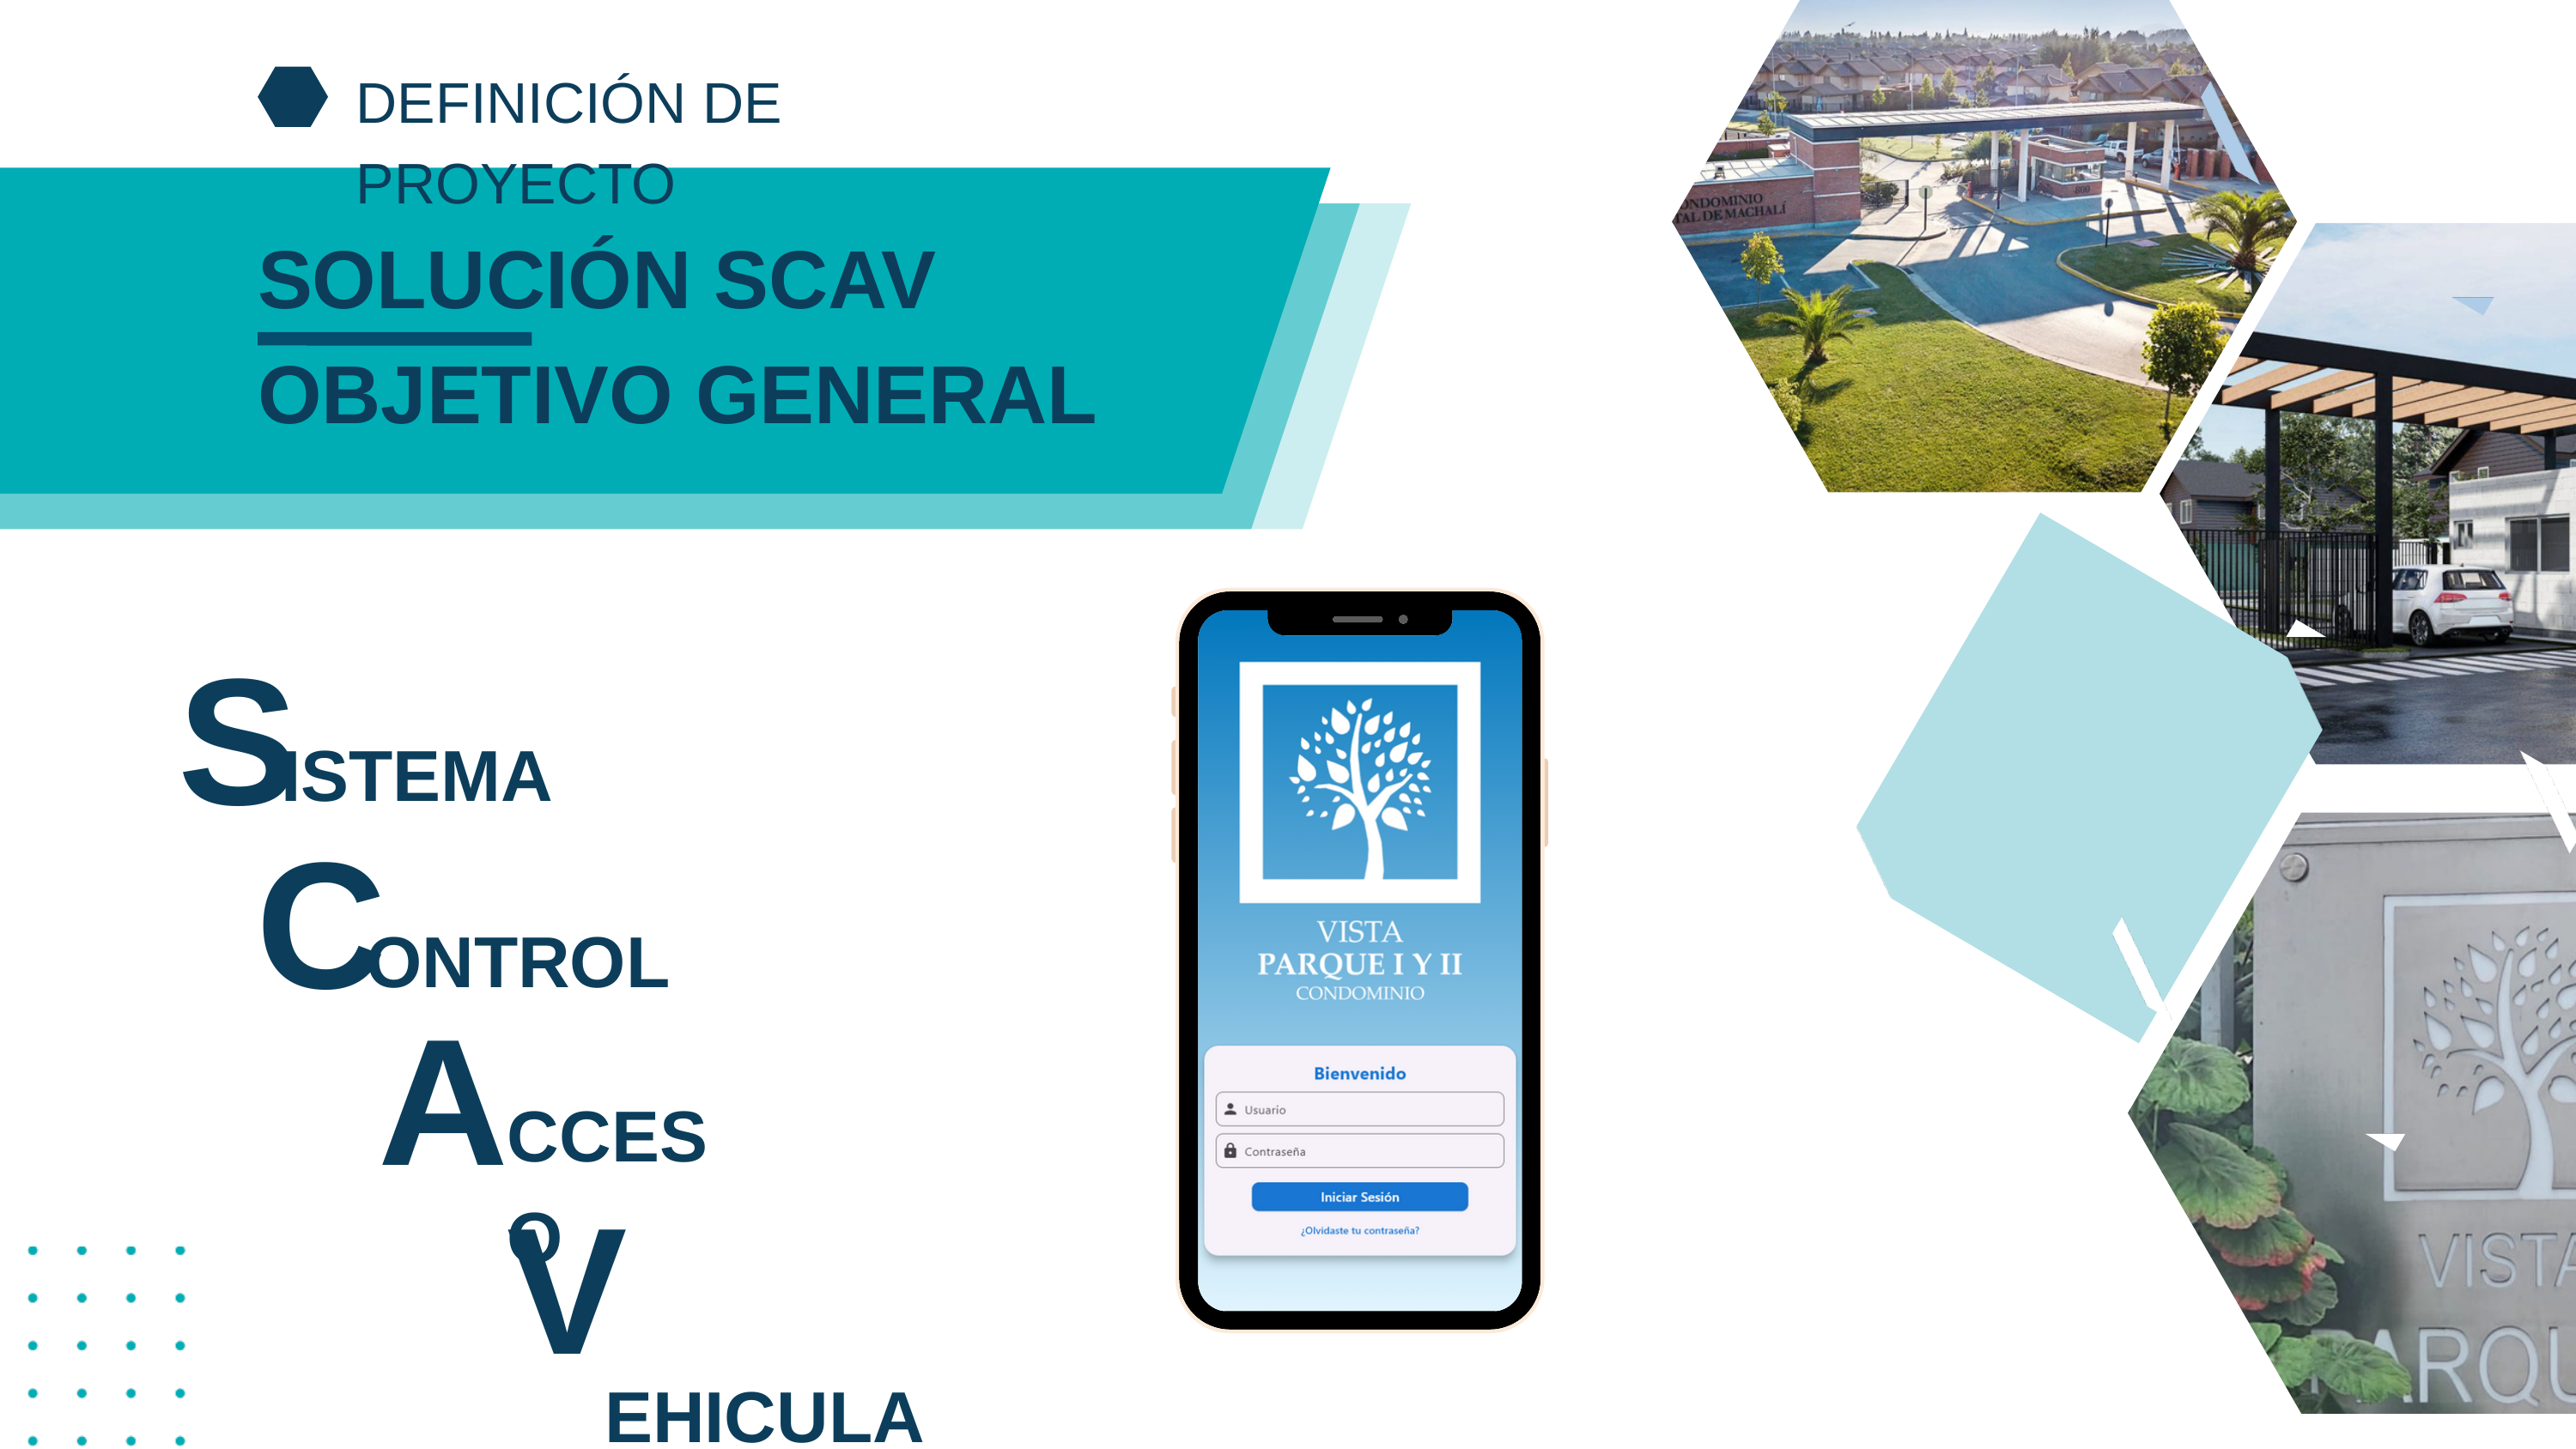

DEFINICIÓN DE PROYECTO

SOLUCIÓN SCAV
OBJETIVO GENERAL

S

ISTEMA
C

ONTROL
A
CCESO
V

 EHICULAR